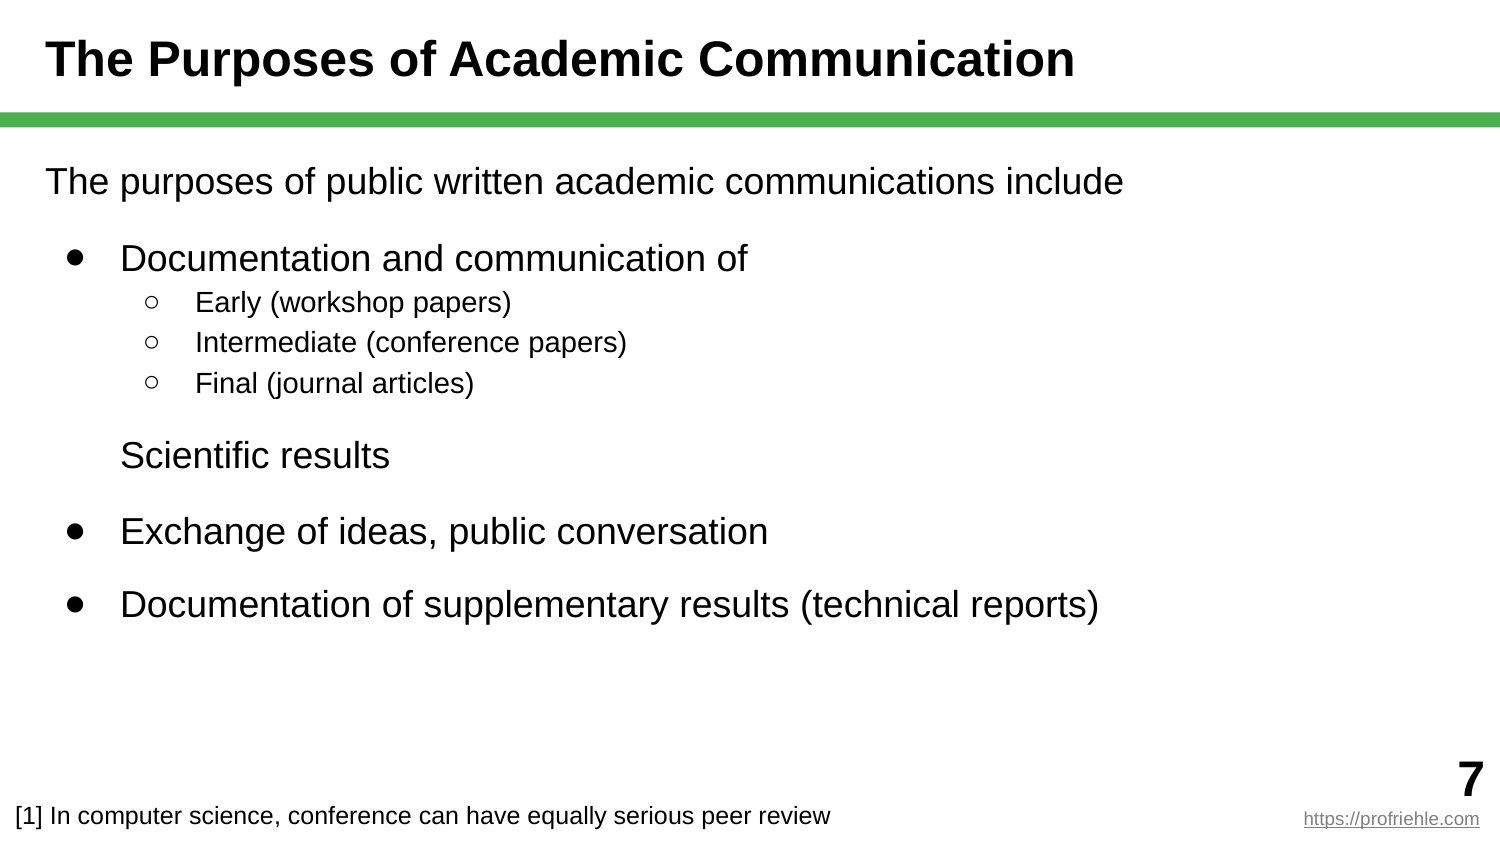

# The Purposes of Academic Communication
The purposes of public written academic communications include
Documentation and communication of
Early (workshop papers)
Intermediate (conference papers)
Final (journal articles)
Scientific results
Exchange of ideas, public conversation
Documentation of supplementary results (technical reports)

7
https://profriehle.com
[1] In computer science, conference can have equally serious peer review